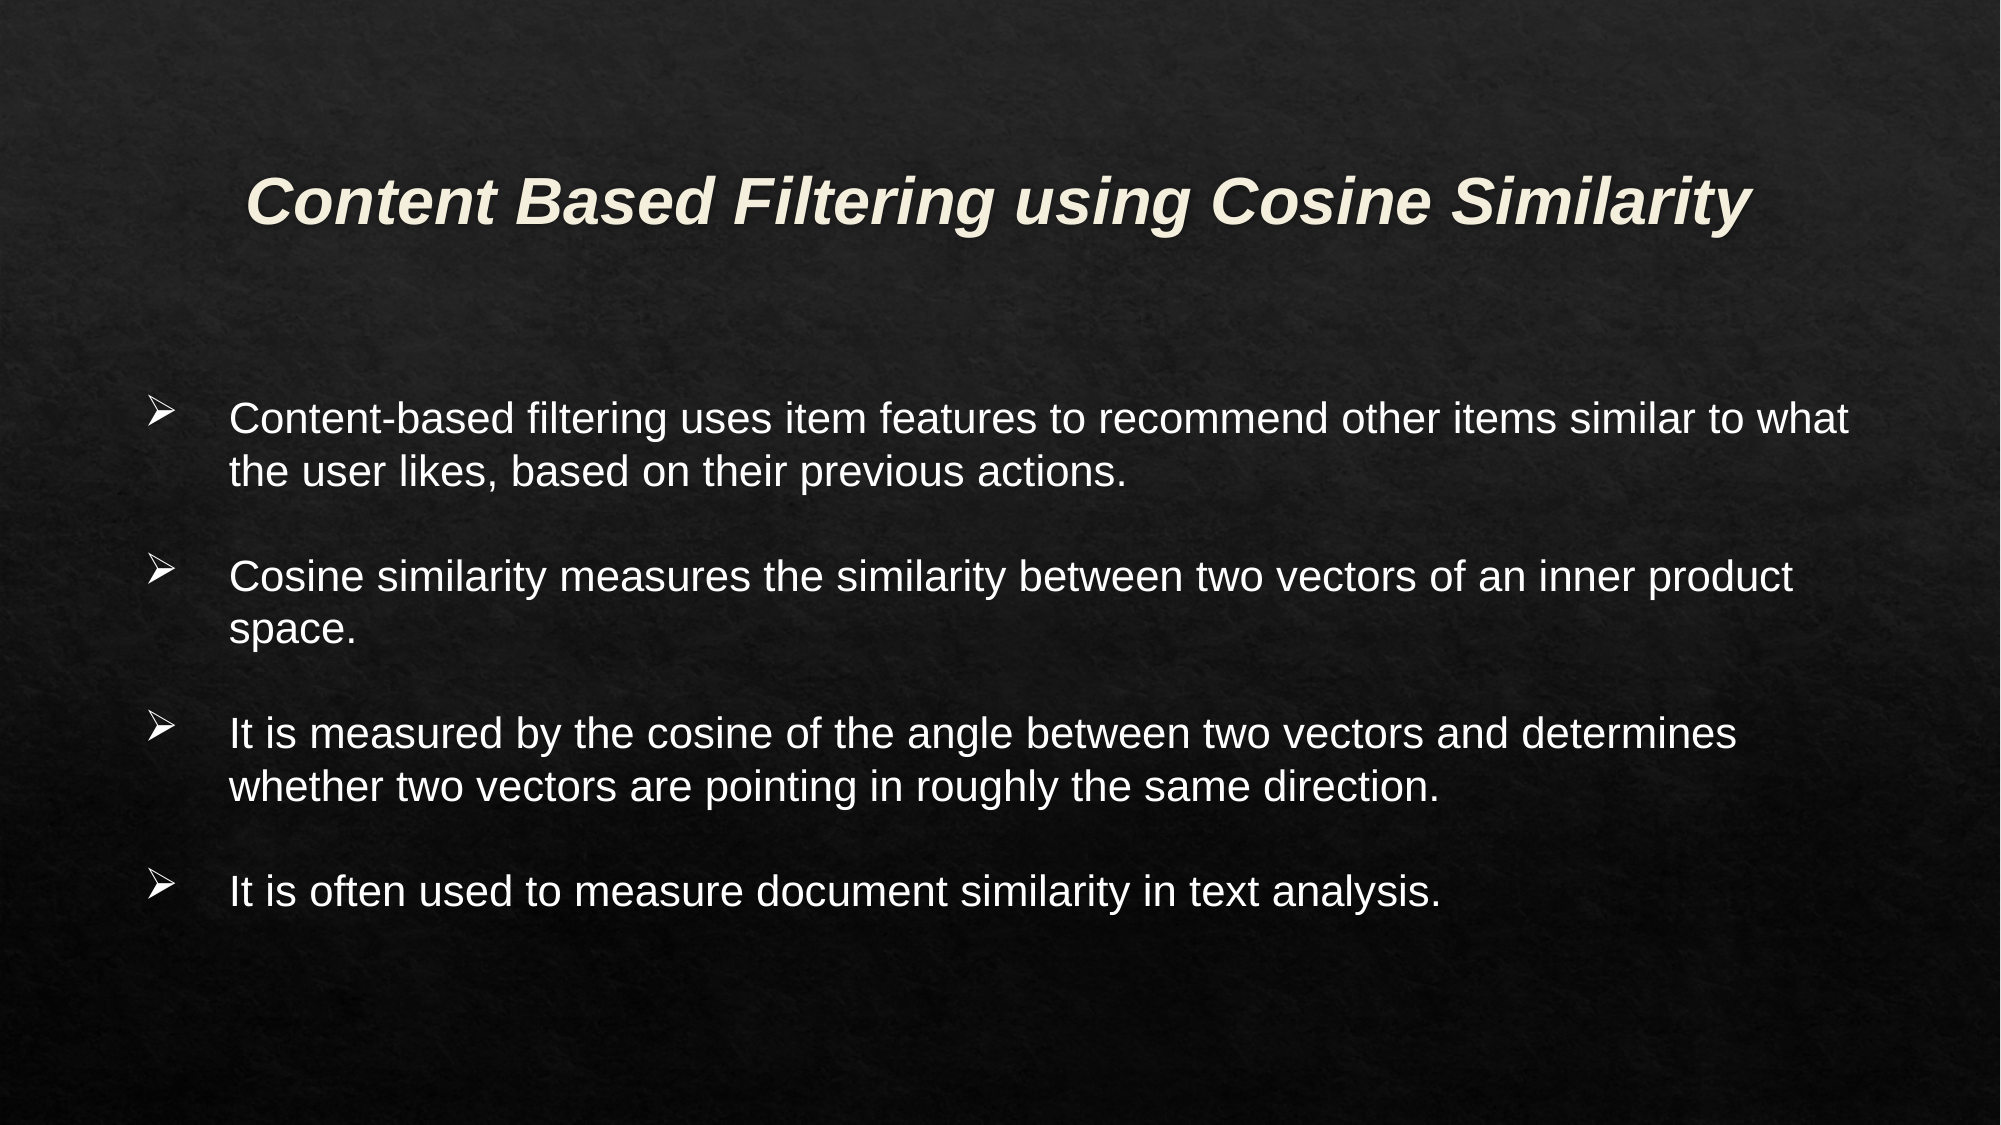

# Content Based Filtering using Cosine Similarity
Content-based filtering uses item features to recommend other items similar to what the user likes, based on their previous actions.

Cosine similarity measures the similarity between two vectors of an inner product space.

It is measured by the cosine of the angle between two vectors and determines whether two vectors are pointing in roughly the same direction.

It is often used to measure document similarity in text analysis.